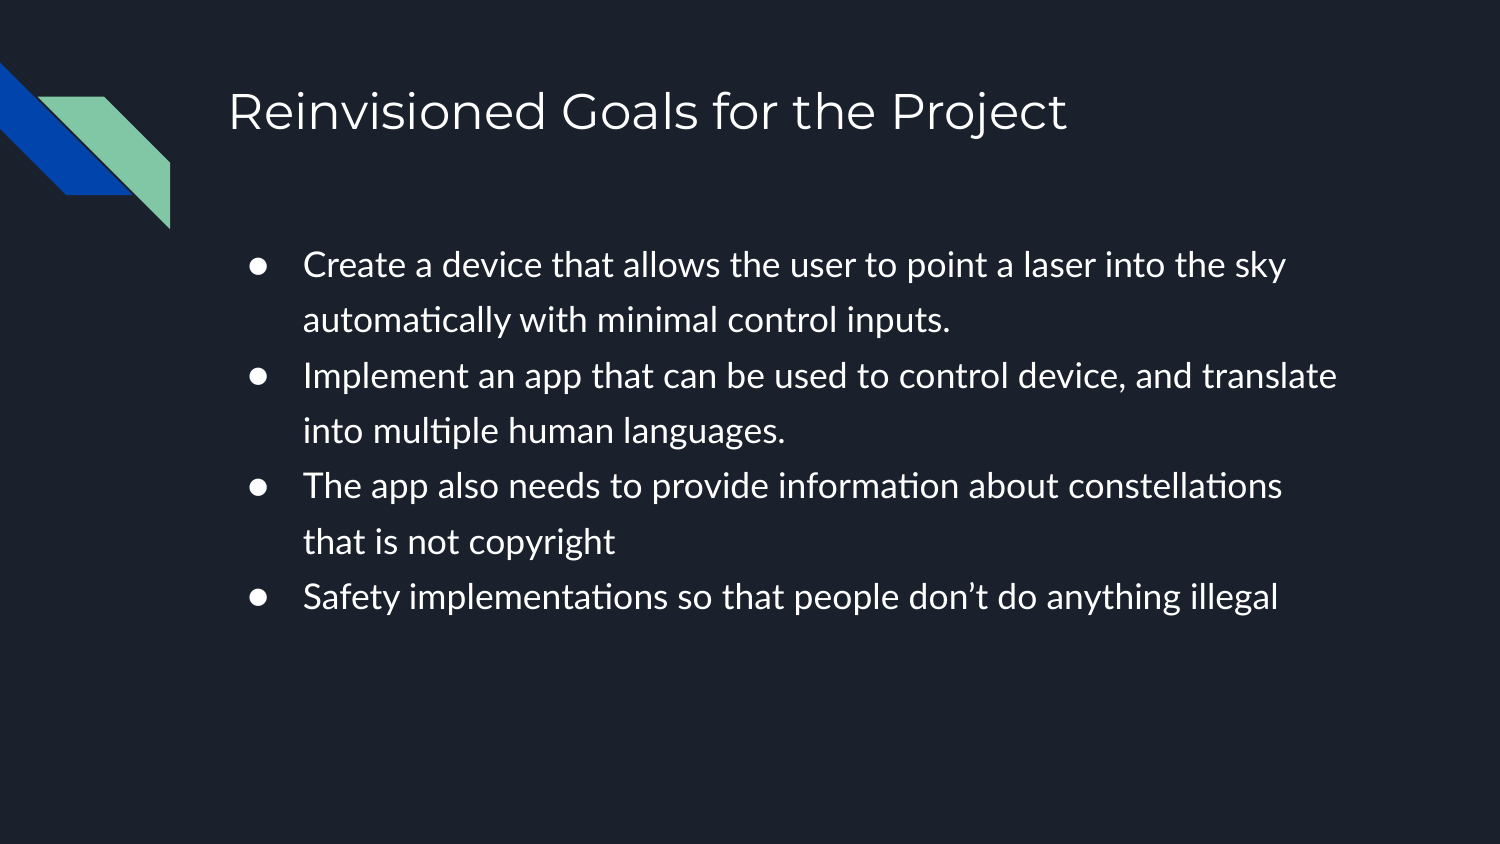

# Reinvisioned Goals for the Project
Create a device that allows the user to point a laser into the sky automatically with minimal control inputs.
Implement an app that can be used to control device, and translate into multiple human languages.
The app also needs to provide information about constellations that is not copyright
Safety implementations so that people don’t do anything illegal